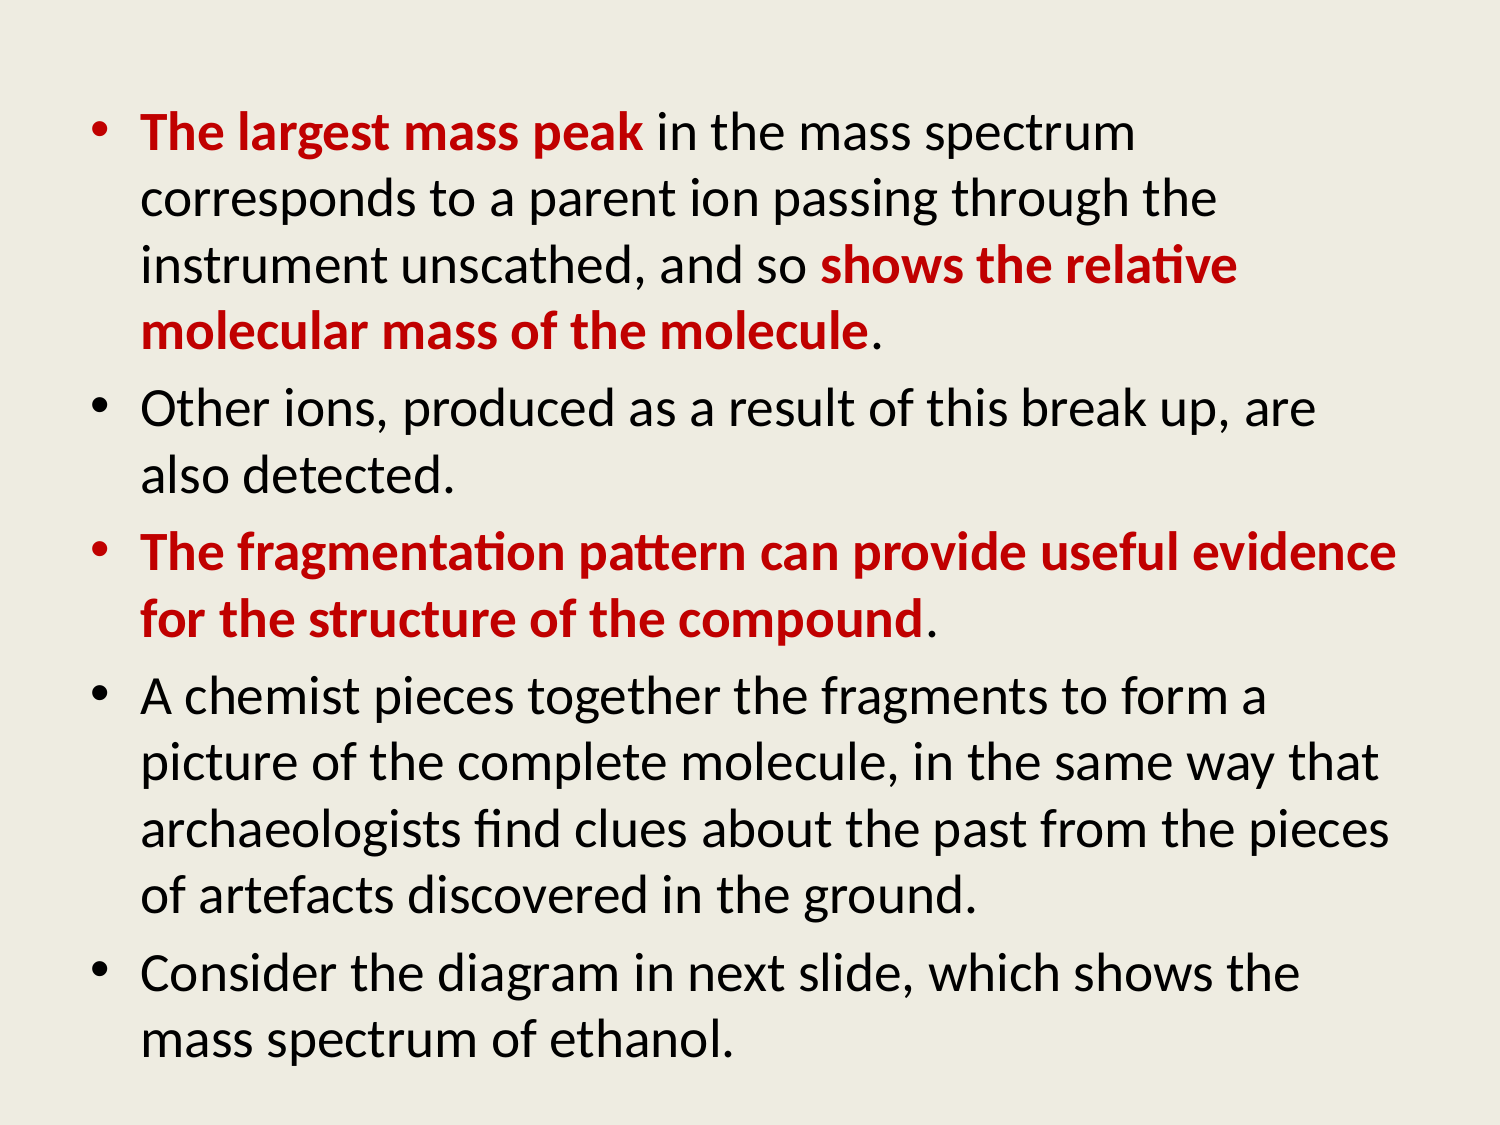

The largest mass peak in the mass spectrum corresponds to a parent ion passing through the instrument unscathed, and so shows the relative molecular mass of the molecule.
Other ions, produced as a result of this break up, are also detected.
The fragmentation pattern can provide useful evidence for the structure of the compound.
A chemist pieces together the fragments to form a picture of the complete molecule, in the same way that archaeologists find clues about the past from the pieces of artefacts discovered in the ground.
Consider the diagram in next slide, which shows the mass spectrum of ethanol.